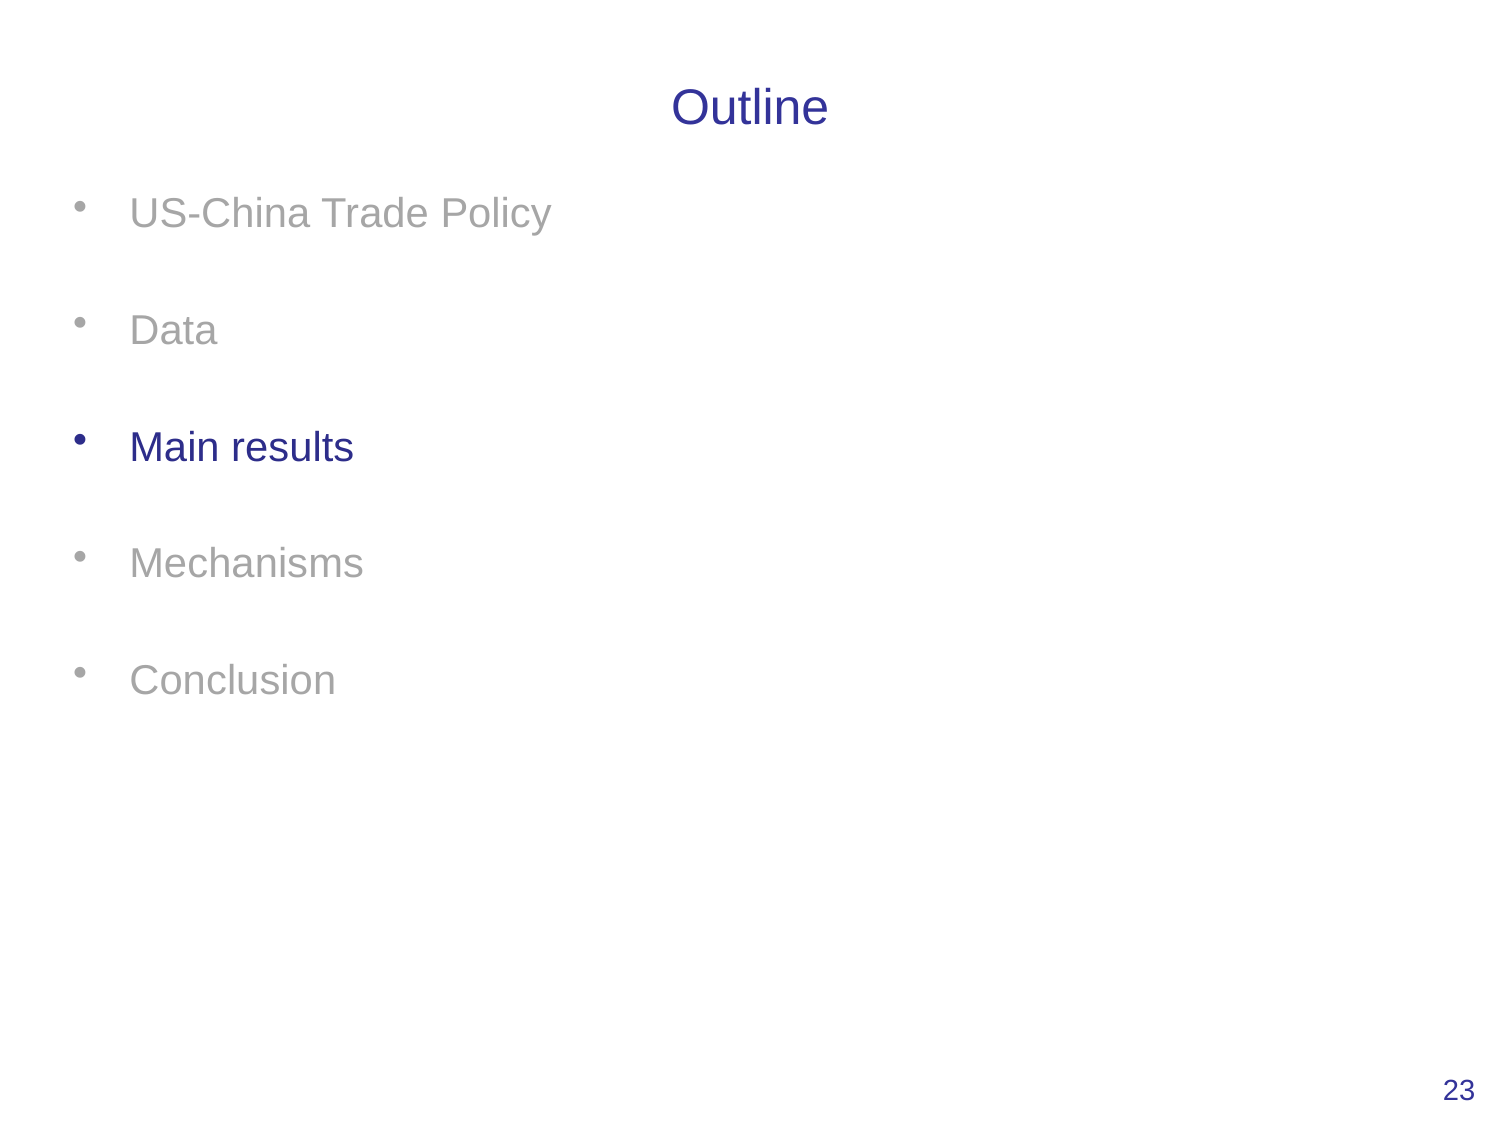

# Outline
US-China Trade Policy

Data

Main results

Mechanisms

Conclusion

23